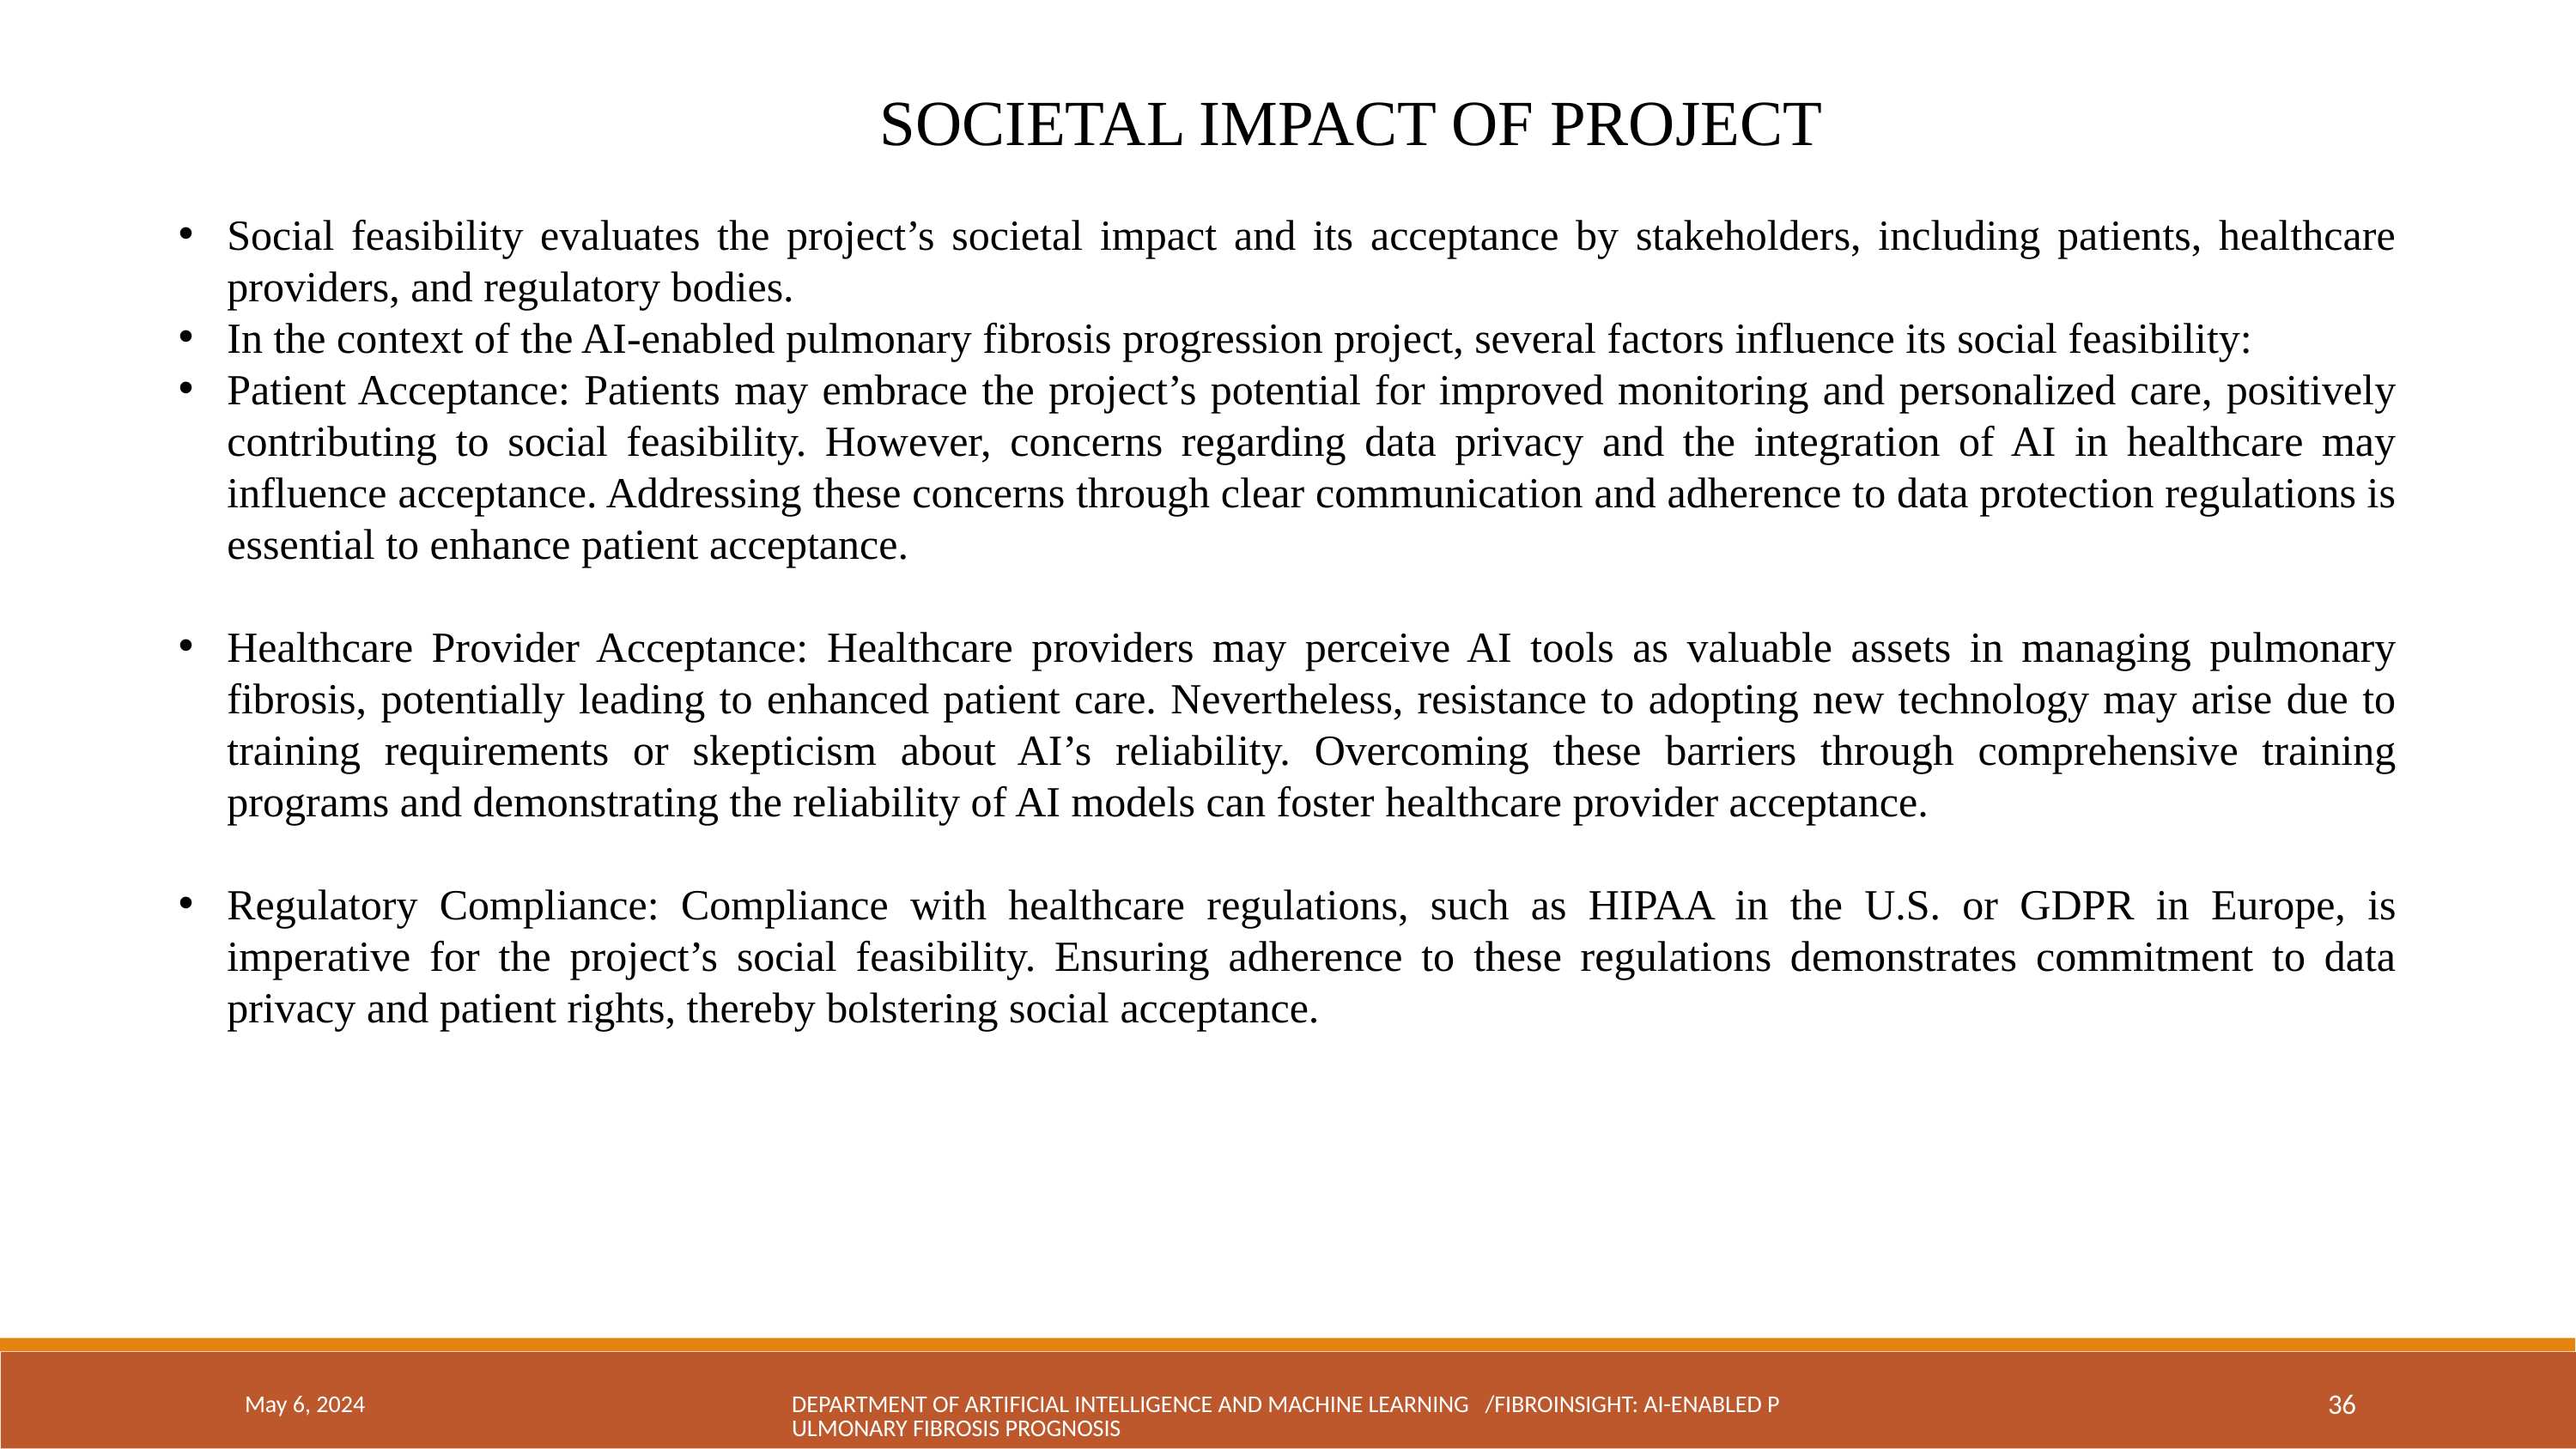

SOCIETAL IMPACT OF PROJECT
Social feasibility evaluates the project’s societal impact and its acceptance by stakeholders, including patients, healthcare providers, and regulatory bodies.
In the context of the AI-enabled pulmonary fibrosis progression project, several factors influence its social feasibility:
Patient Acceptance: Patients may embrace the project’s potential for improved monitoring and personalized care, positively contributing to social feasibility. However, concerns regarding data privacy and the integration of AI in healthcare may influence acceptance. Addressing these concerns through clear communication and adherence to data protection regulations is essential to enhance patient acceptance.

Healthcare Provider Acceptance: Healthcare providers may perceive AI tools as valuable assets in managing pulmonary fibrosis, potentially leading to enhanced patient care. Nevertheless, resistance to adopting new technology may arise due to training requirements or skepticism about AI’s reliability. Overcoming these barriers through comprehensive training programs and demonstrating the reliability of AI models can foster healthcare provider acceptance.

Regulatory Compliance: Compliance with healthcare regulations, such as HIPAA in the U.S. or GDPR in Europe, is imperative for the project’s social feasibility. Ensuring adherence to these regulations demonstrates commitment to data privacy and patient rights, thereby bolstering social acceptance.

May 6, 2024
DEPARTMENT OF ARTIFICIAL INTELLIGENCE AND MACHINE LEARNING   /FIBROINSIGHT: AI-ENABLED PULMONARY FIBROSIS PROGNOSIS
36